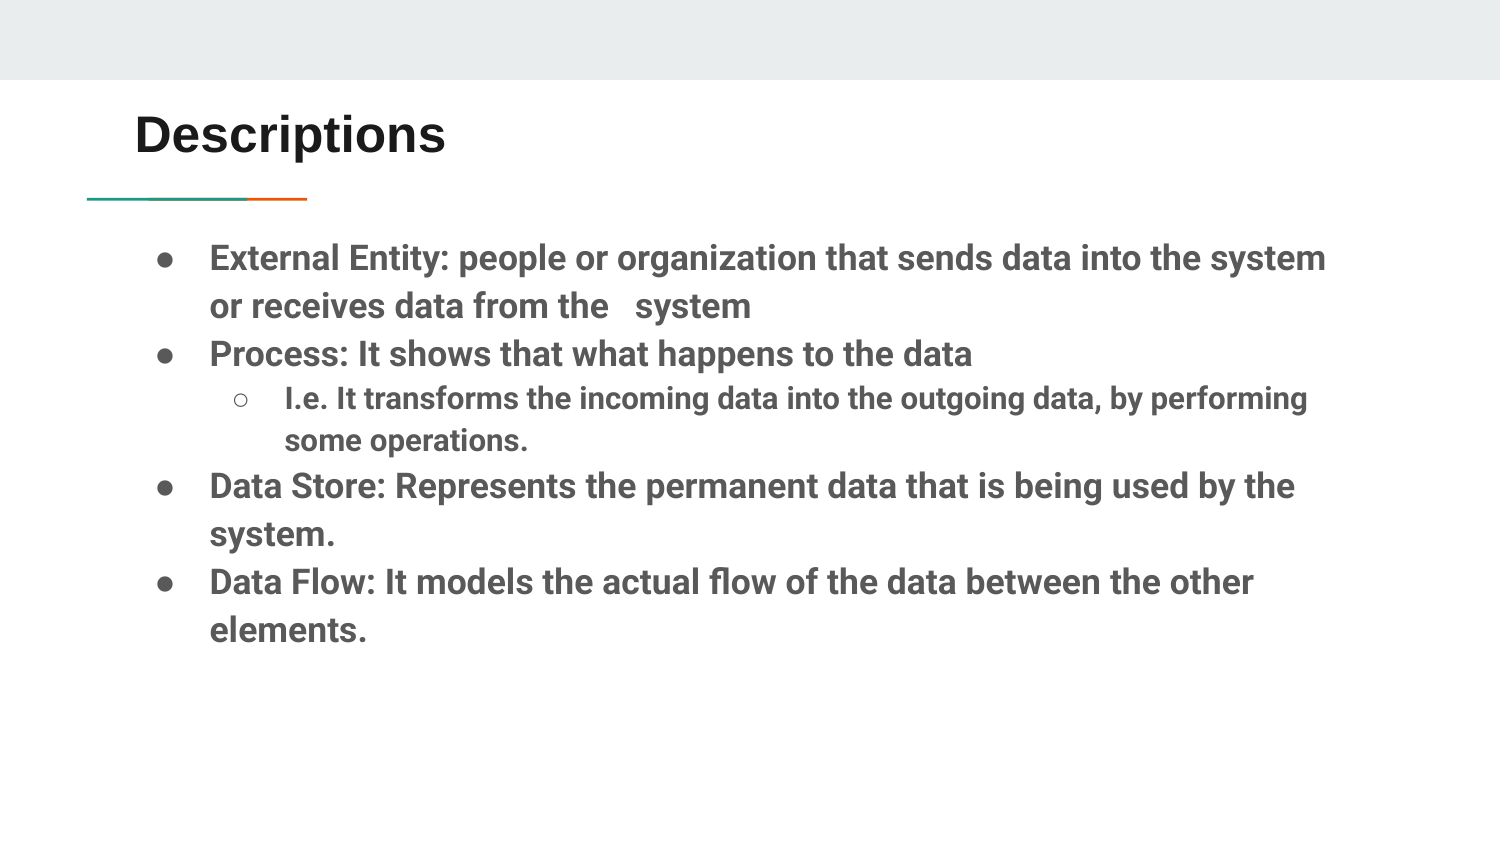

# Descriptions
External Entity: people or organization that sends data into the system or receives data from the   system
Process: It shows that what happens to the data
I.e. It transforms the incoming data into the outgoing data, by performing some operations.
Data Store: Represents the permanent data that is being used by the system.
Data Flow: It models the actual flow of the data between the other elements.